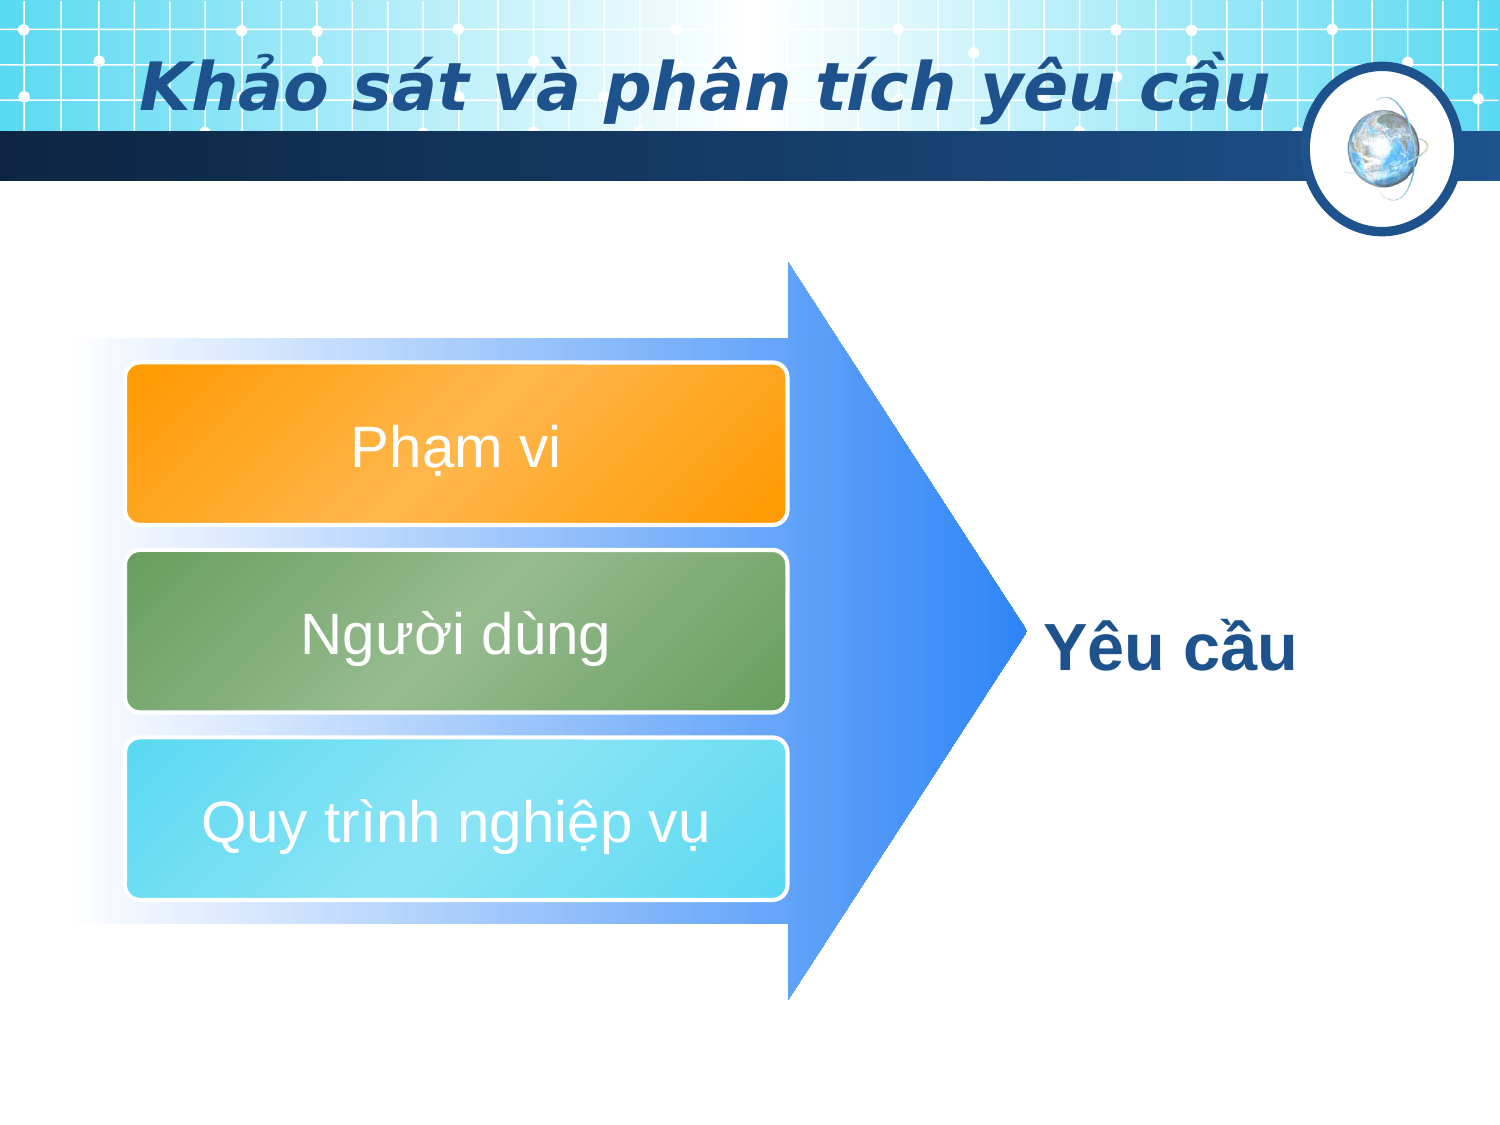

# Khảo sát và phân tích yêu cầu

Phạm vi
Yêu cầu
Người dùng
Quy trình nghiệp vụ